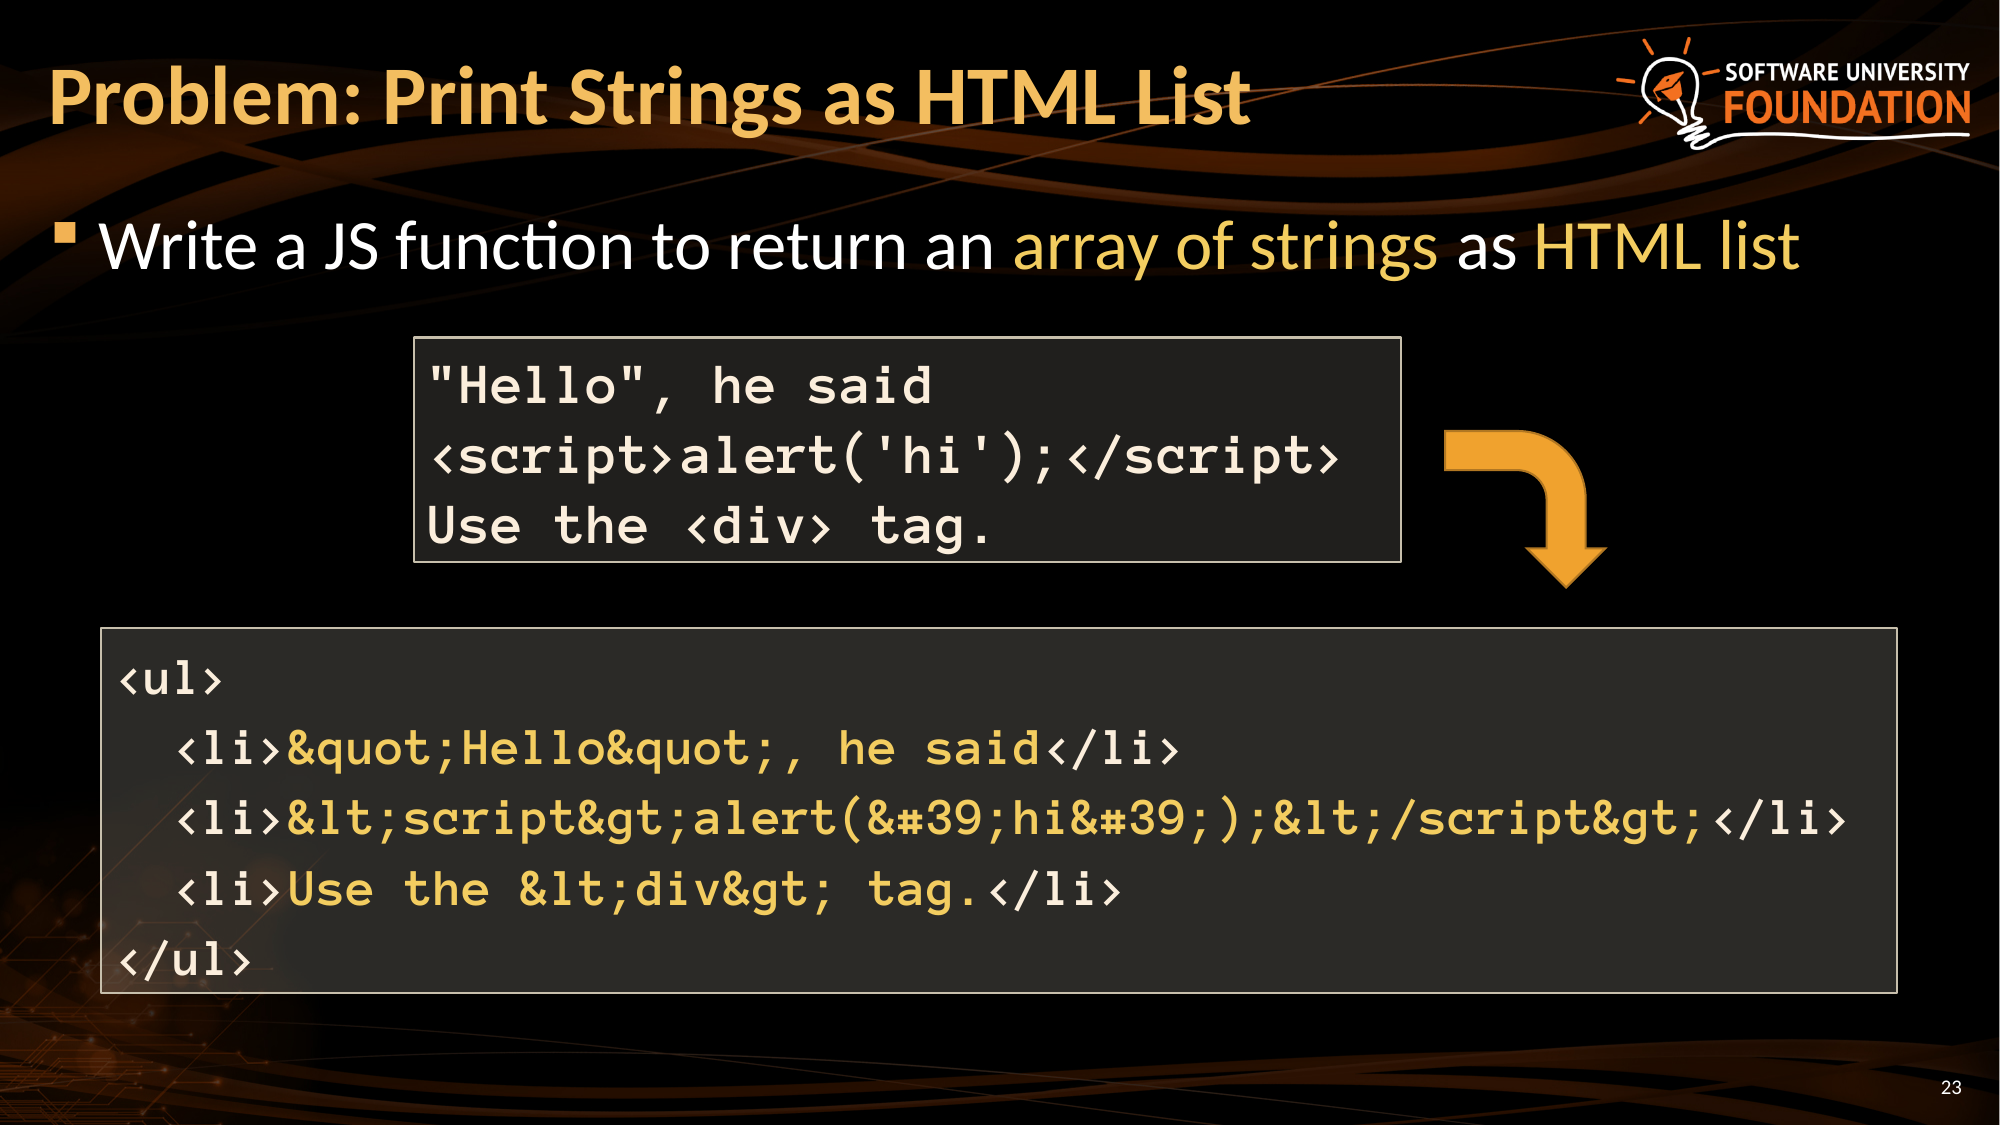

# Problem: Print Strings as HTML List
Write a JS function to return an array of strings as HTML list
"Hello", he said
<script>alert('hi');</script>
Use the <div> tag.

<ul>
  <li>&quot;Hello&quot;, he said</li>
  <li>&lt;script&gt;alert(&#39;hi&#39;);&lt;/script&gt;</li>
  <li>Use the &lt;div&gt; tag.</li>
</ul>
23